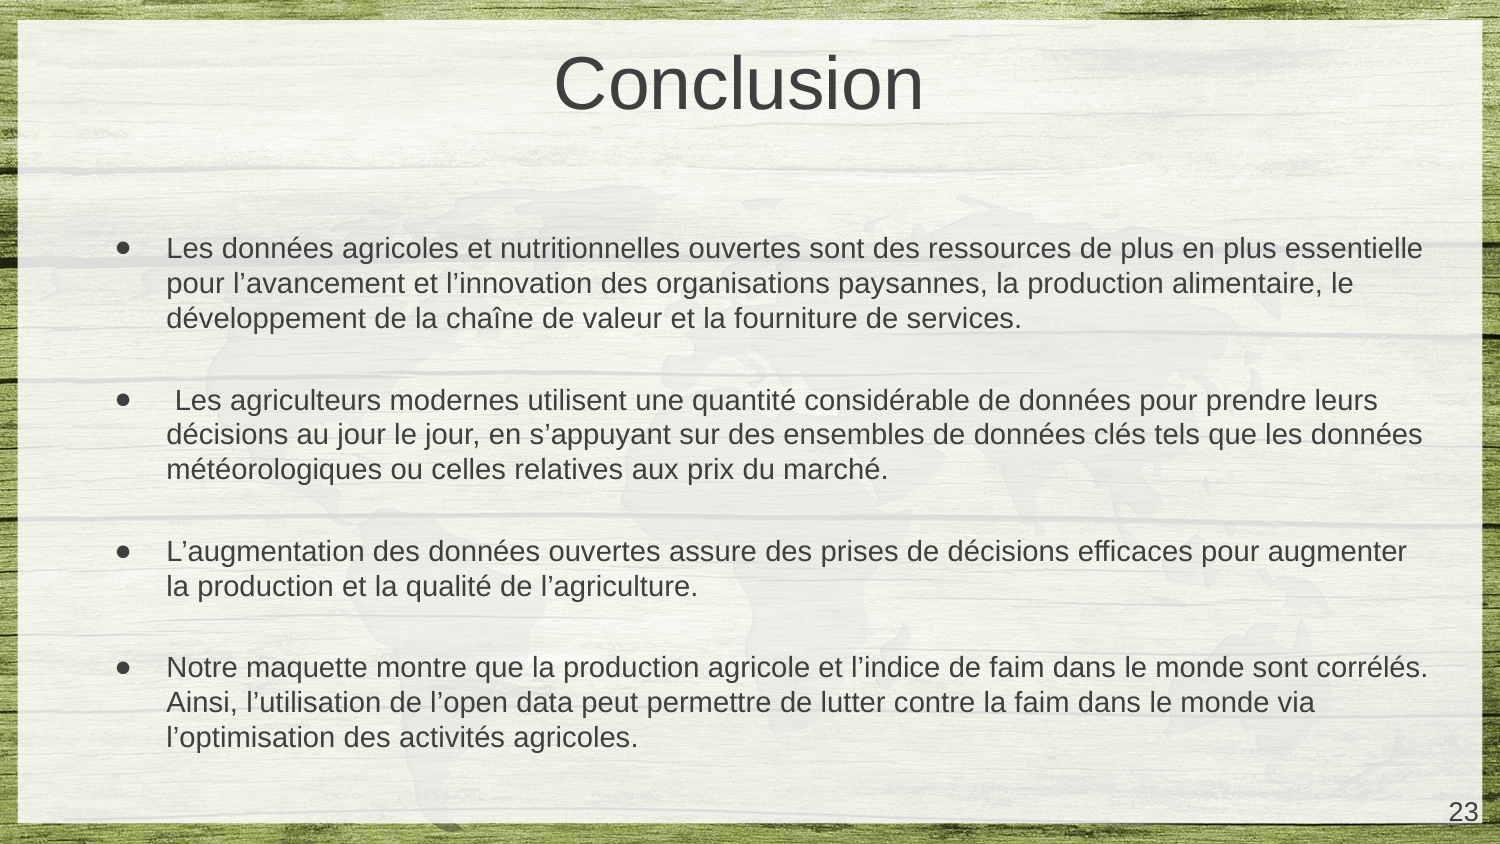

Conclusion

Les données agricoles et nutritionnelles ouvertes sont des ressources de plus en plus essentielle pour l’avancement et l’innovation des organisations paysannes, la production alimentaire, le développement de la chaîne de valeur et la fourniture de services.

 Les agriculteurs modernes utilisent une quantité considérable de données pour prendre leurs décisions au jour le jour, en s’appuyant sur des ensembles de données clés tels que les données météorologiques ou celles relatives aux prix du marché.

L’augmentation des données ouvertes assure des prises de décisions efficaces pour augmenter la production et la qualité de l’agriculture.

Notre maquette montre que la production agricole et l’indice de faim dans le monde sont corrélés. Ainsi, l’utilisation de l’open data peut permettre de lutter contre la faim dans le monde via l’optimisation des activités agricoles.
23